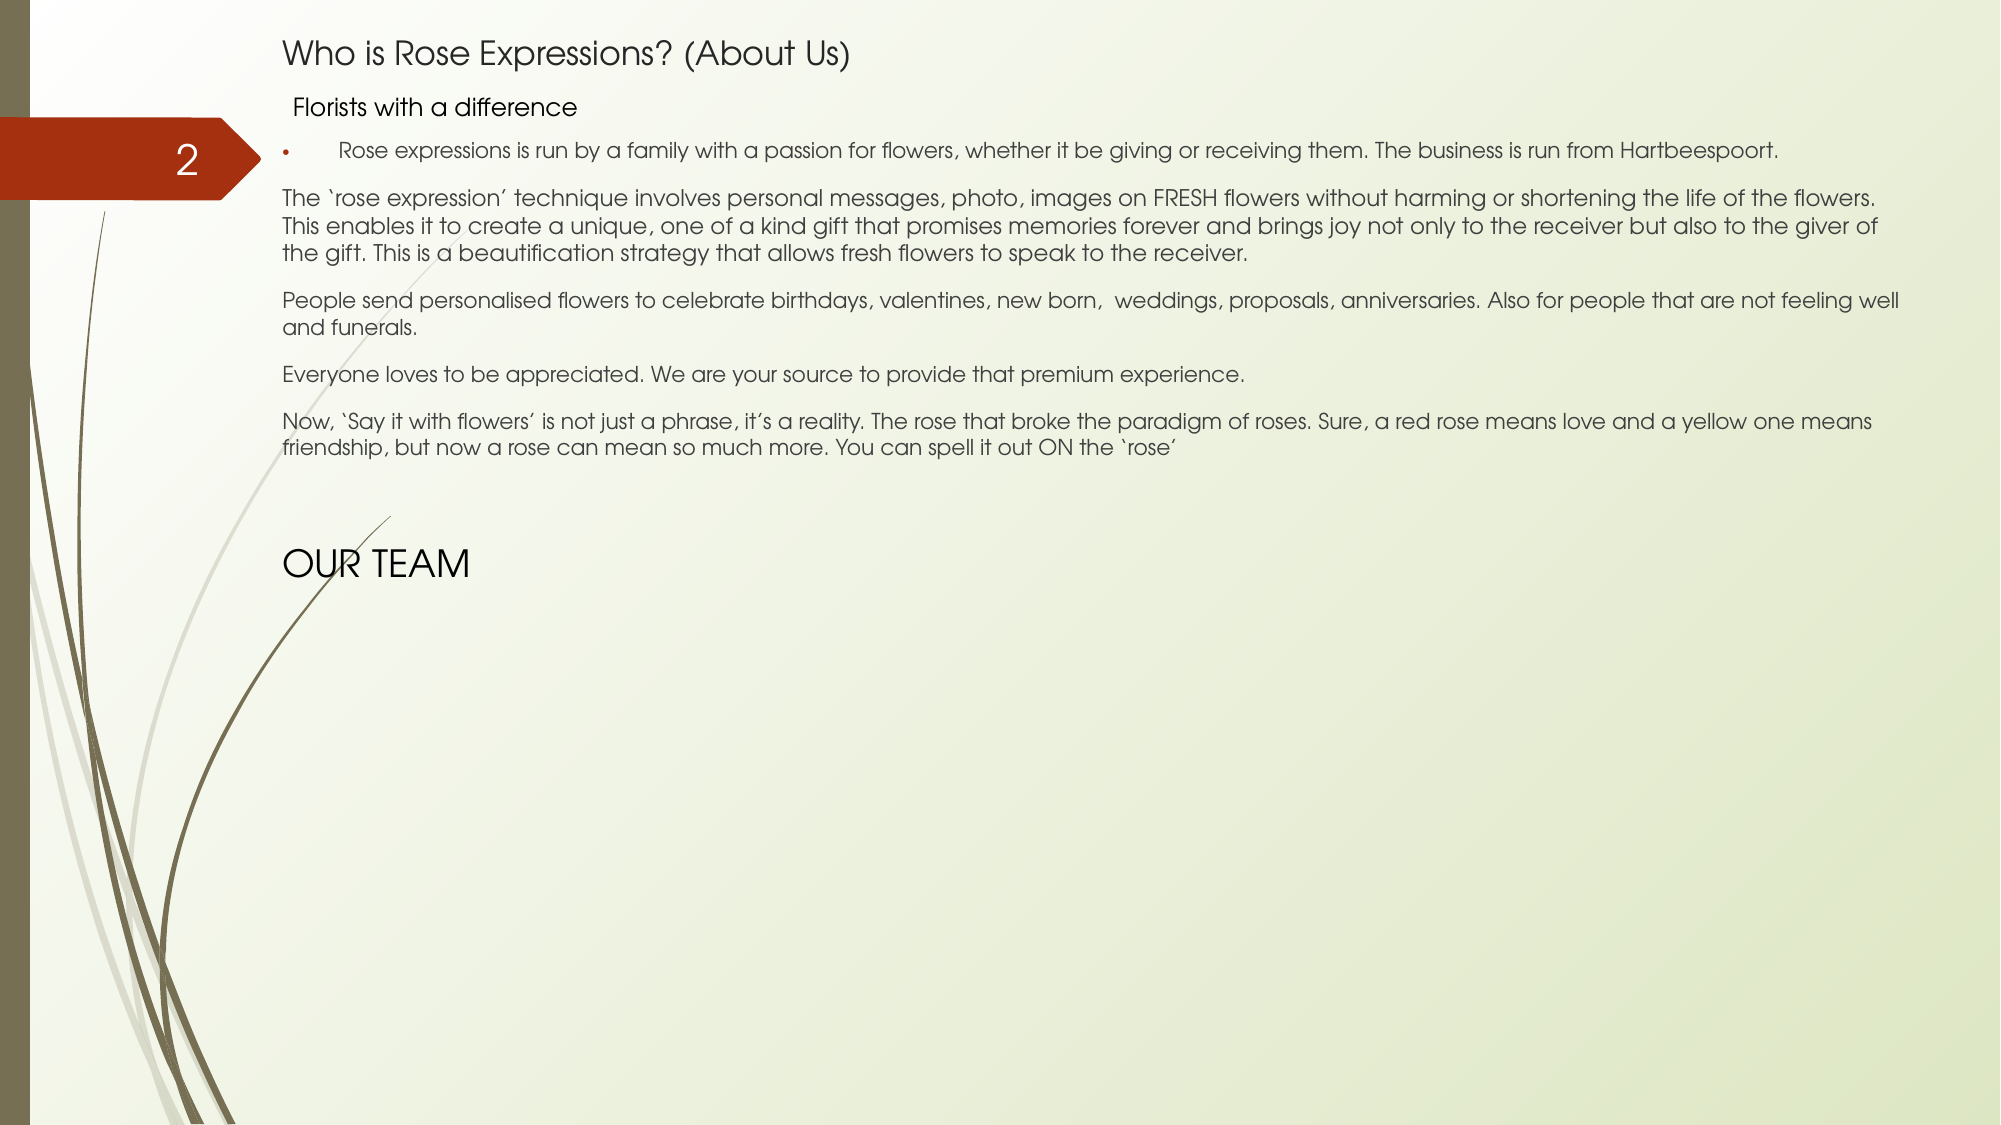

# Who is Rose Expressions? (About Us)
Florists with a difference
2
Rose expressions is run by a family with a passion for flowers, whether it be giving or receiving them. The business is run from Hartbeespoort.
The ‘rose expression’ technique involves personal messages, photo, images on FRESH flowers without harming or shortening the life of the flowers. This enables it to create a unique, one of a kind gift that promises memories forever and brings joy not only to the receiver but also to the giver of the gift. This is a beautification strategy that allows fresh flowers to speak to the receiver.
People send personalised flowers to celebrate birthdays, valentines, new born,  weddings, proposals, anniversaries. Also for people that are not feeling well and funerals.
Everyone loves to be appreciated. We are your source to provide that premium experience.
Now, ‘Say it with flowers’ is not just a phrase, it’s a reality. The rose that broke the paradigm of roses. Sure, a red rose means love and a yellow one means friendship, but now a rose can mean so much more. You can spell it out ON the ‘rose’
OUR TEAM